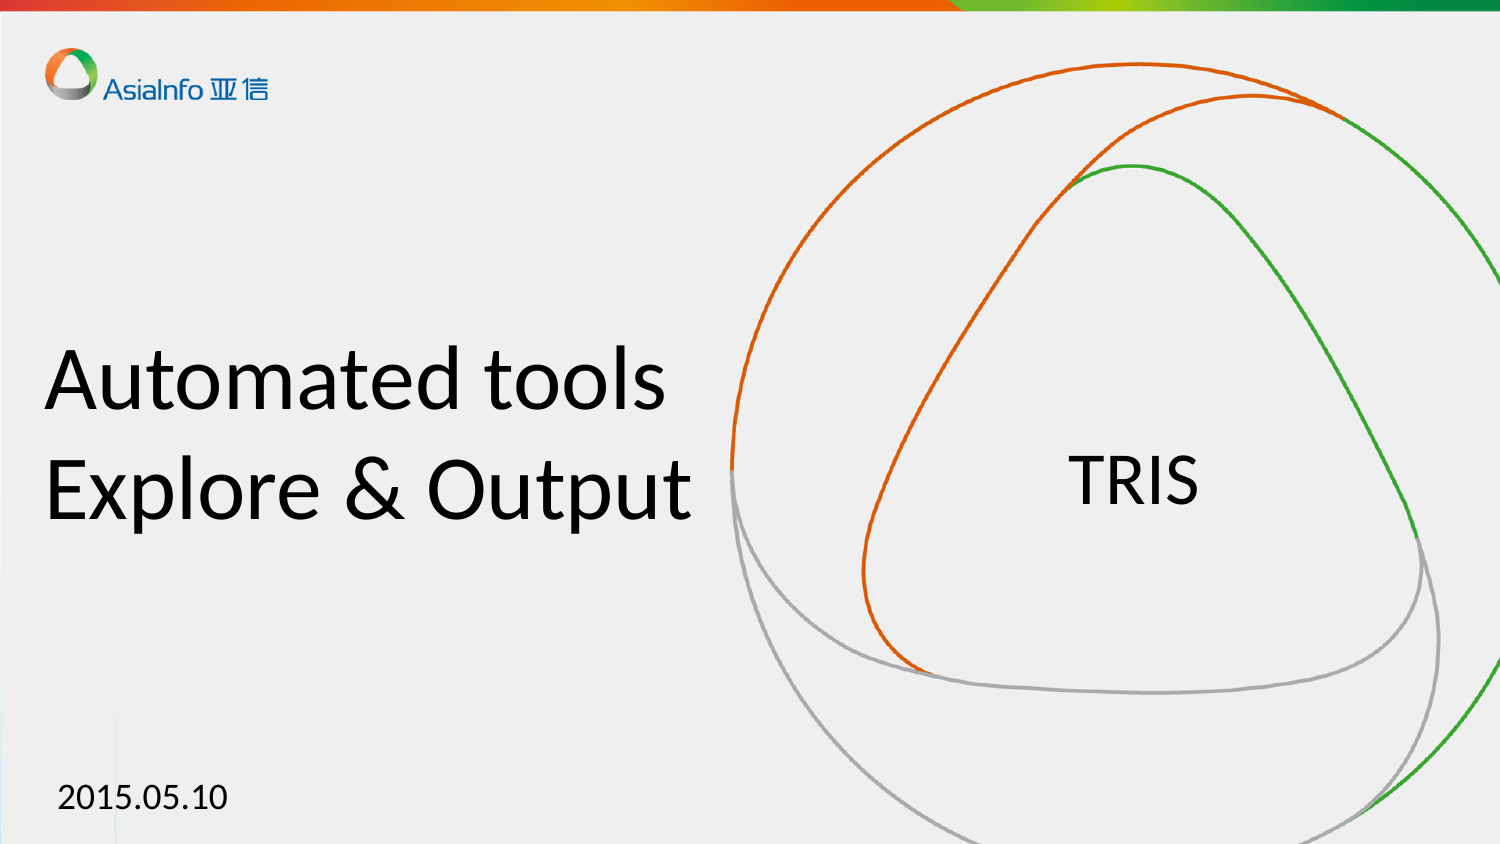

Automated tools
Explore & Output
TRIS

2015.05.10